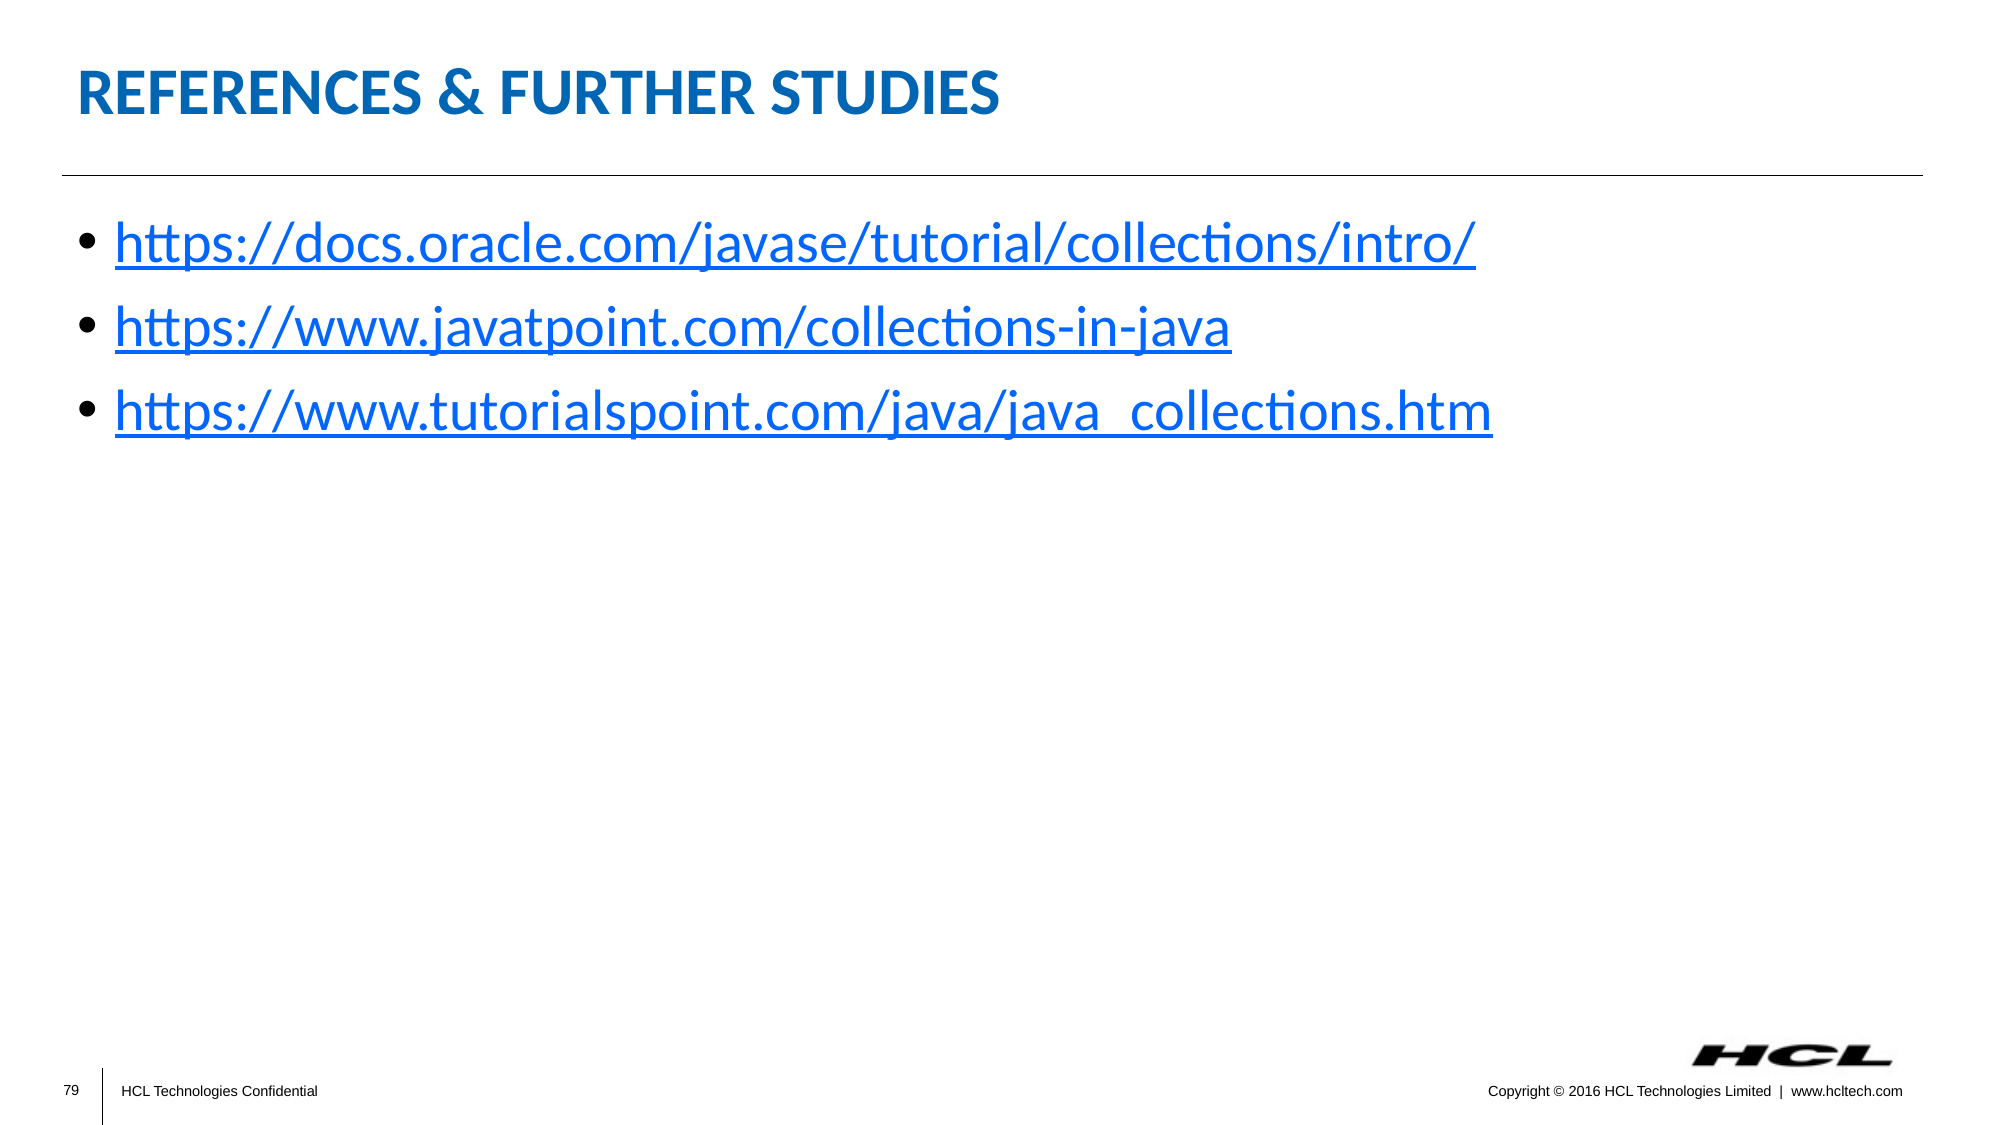

# References & Further Studies
https://docs.oracle.com/javase/tutorial/collections/intro/
https://www.javatpoint.com/collections-in-java
https://www.tutorialspoint.com/java/java_collections.htm